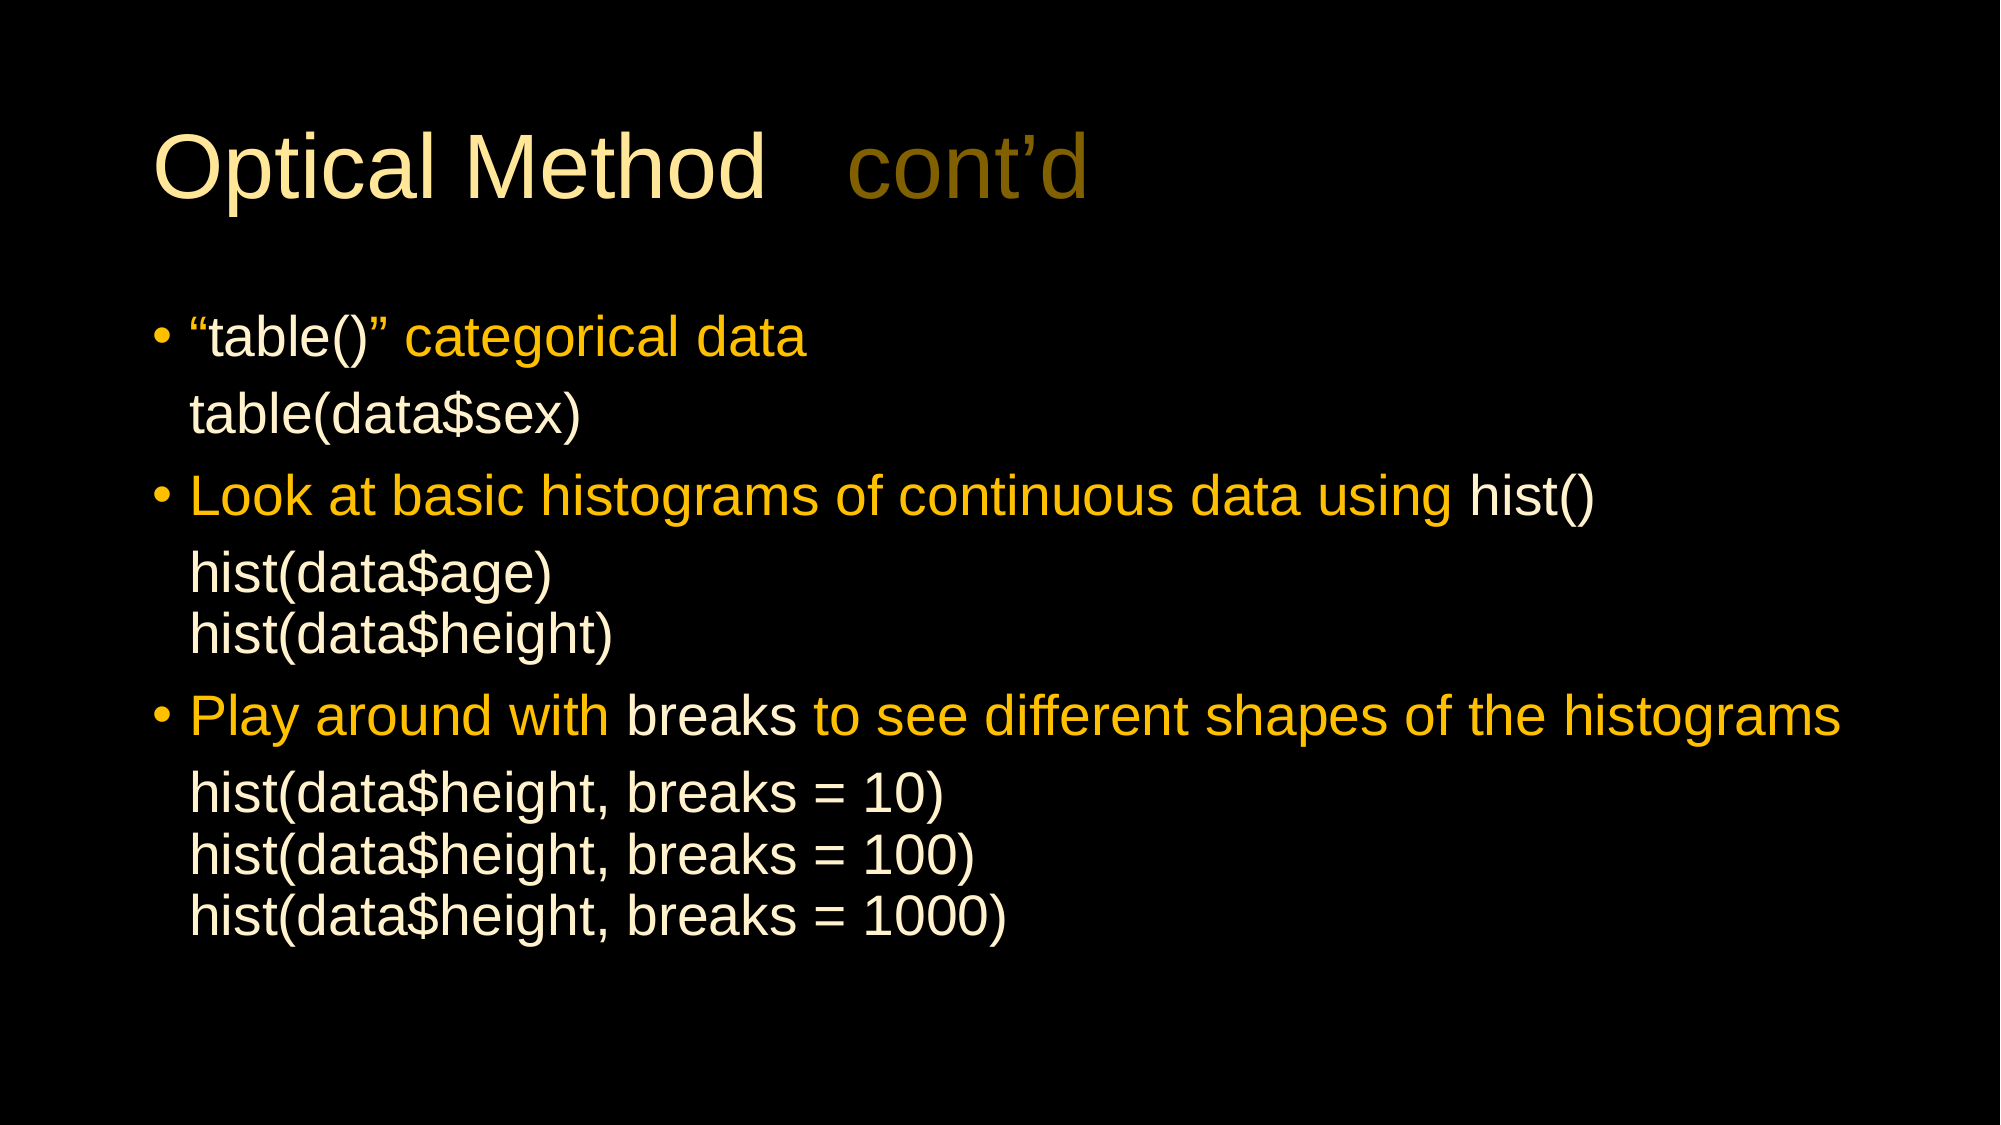

# Optical Method   cont’d
“table()” categorical data
table(data$sex)
Look at basic histograms of continuous data using hist()
hist(data$age)
hist(data$height)
Play around with breaks to see different shapes of the histograms
hist(data$height, breaks = 10)
hist(data$height, breaks = 100)
hist(data$height, breaks = 1000)